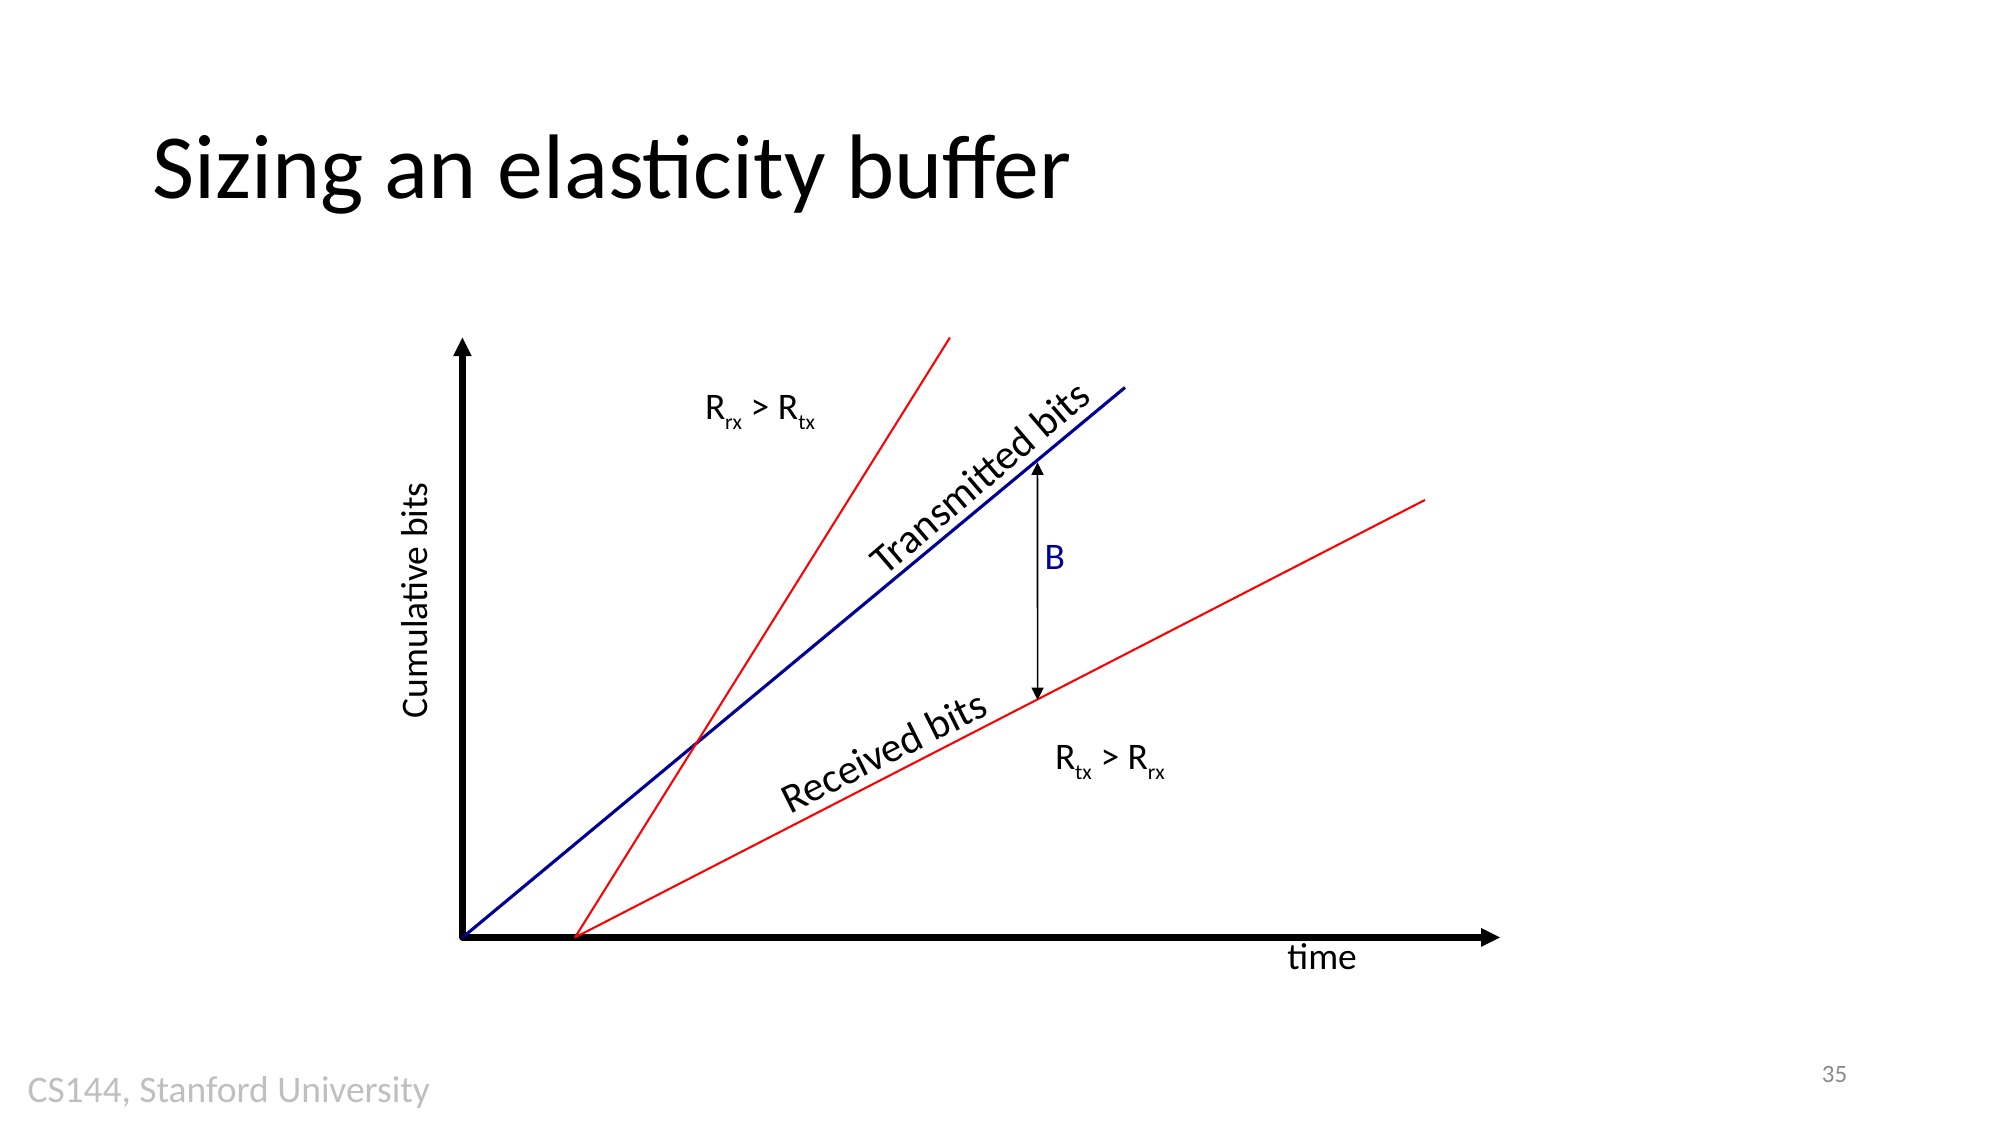

# Sizing an elasticity buffer

Rrx > Rtx

Transmitted bits

B
Cumulative bits
Received bits
Rtx > Rrx
time
35